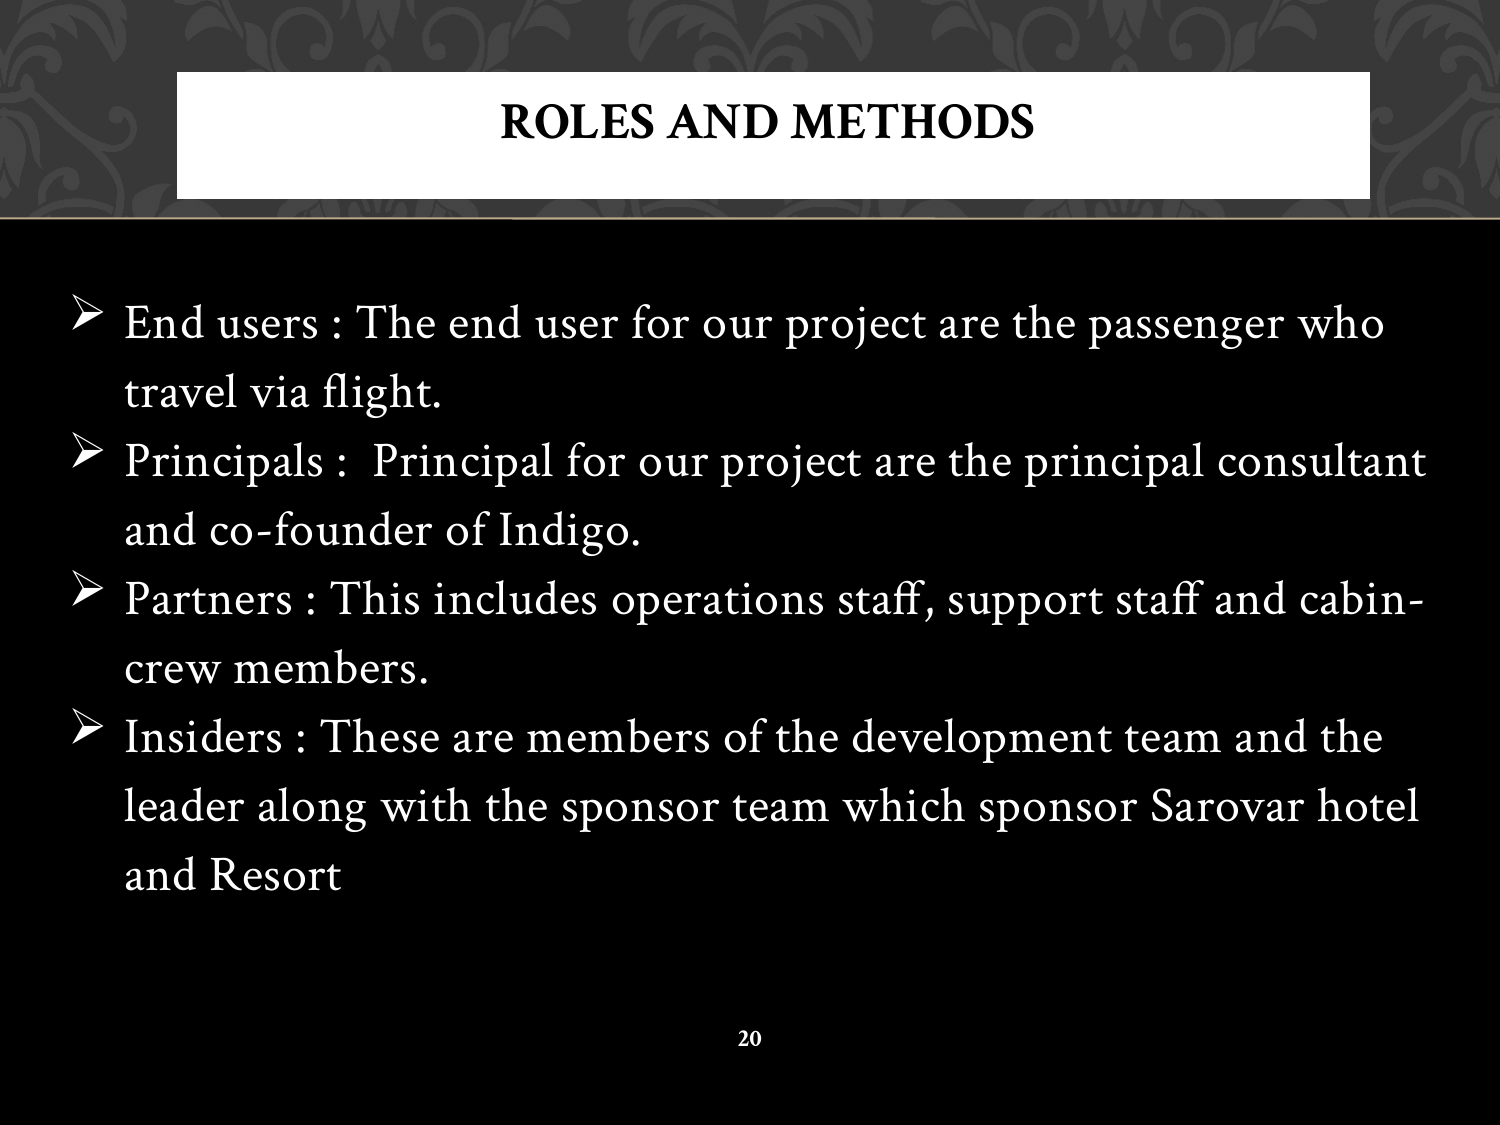

# Roles and Methods

End users : The end user for our project are the passenger who travel via flight.
Principals :  Principal for our project are the principal consultant and co-founder of Indigo.
Partners : This includes operations staff, support staff and cabin-crew members.
Insiders : These are members of the development team and the leader along with the sponsor team which sponsor Sarovar hotel and Resort
20